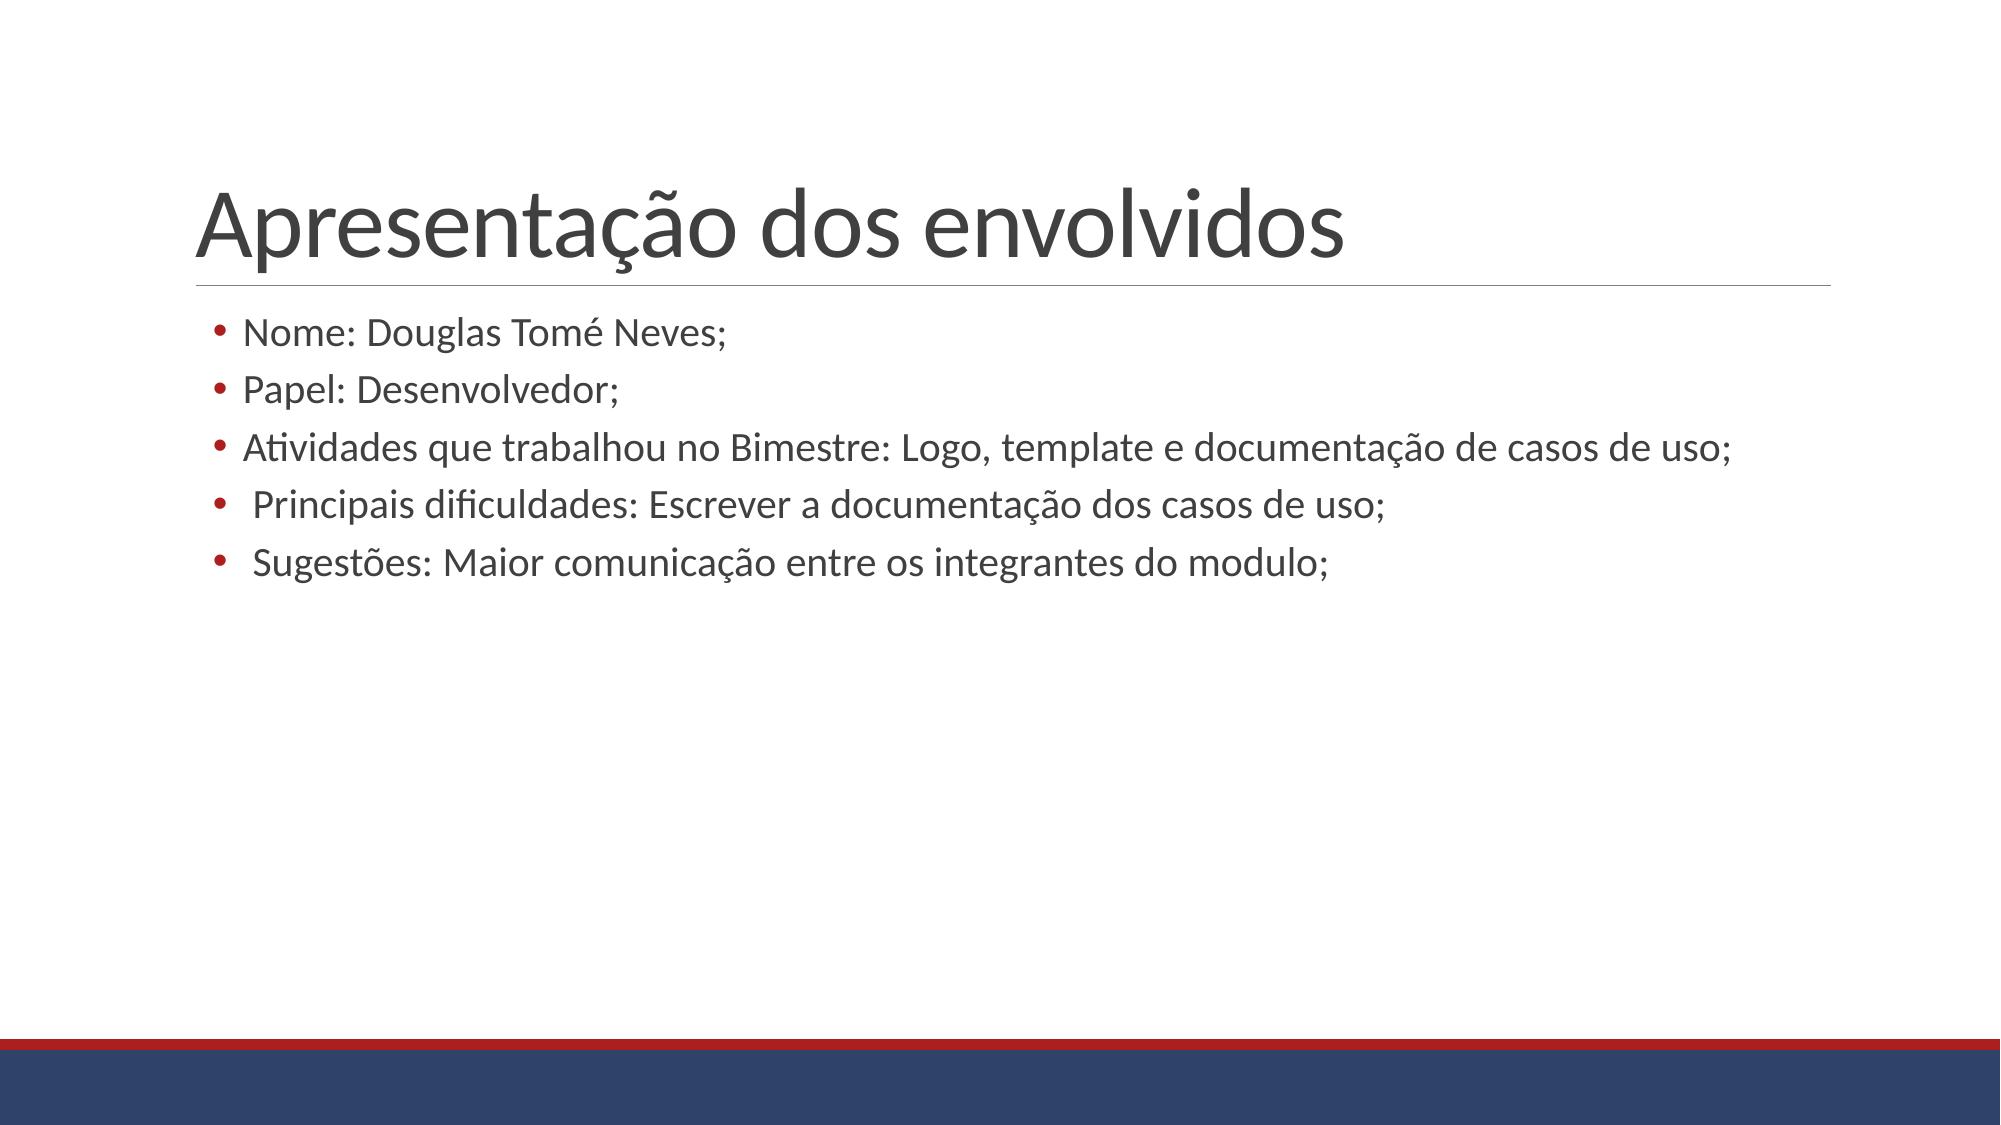

# Apresentação dos envolvidos
Nome: Douglas Tomé Neves;
Papel: Desenvolvedor;
Atividades que trabalhou no Bimestre: Logo, template e documentação de casos de uso;
 Principais dificuldades: Escrever a documentação dos casos de uso;
 Sugestões: Maior comunicação entre os integrantes do modulo;